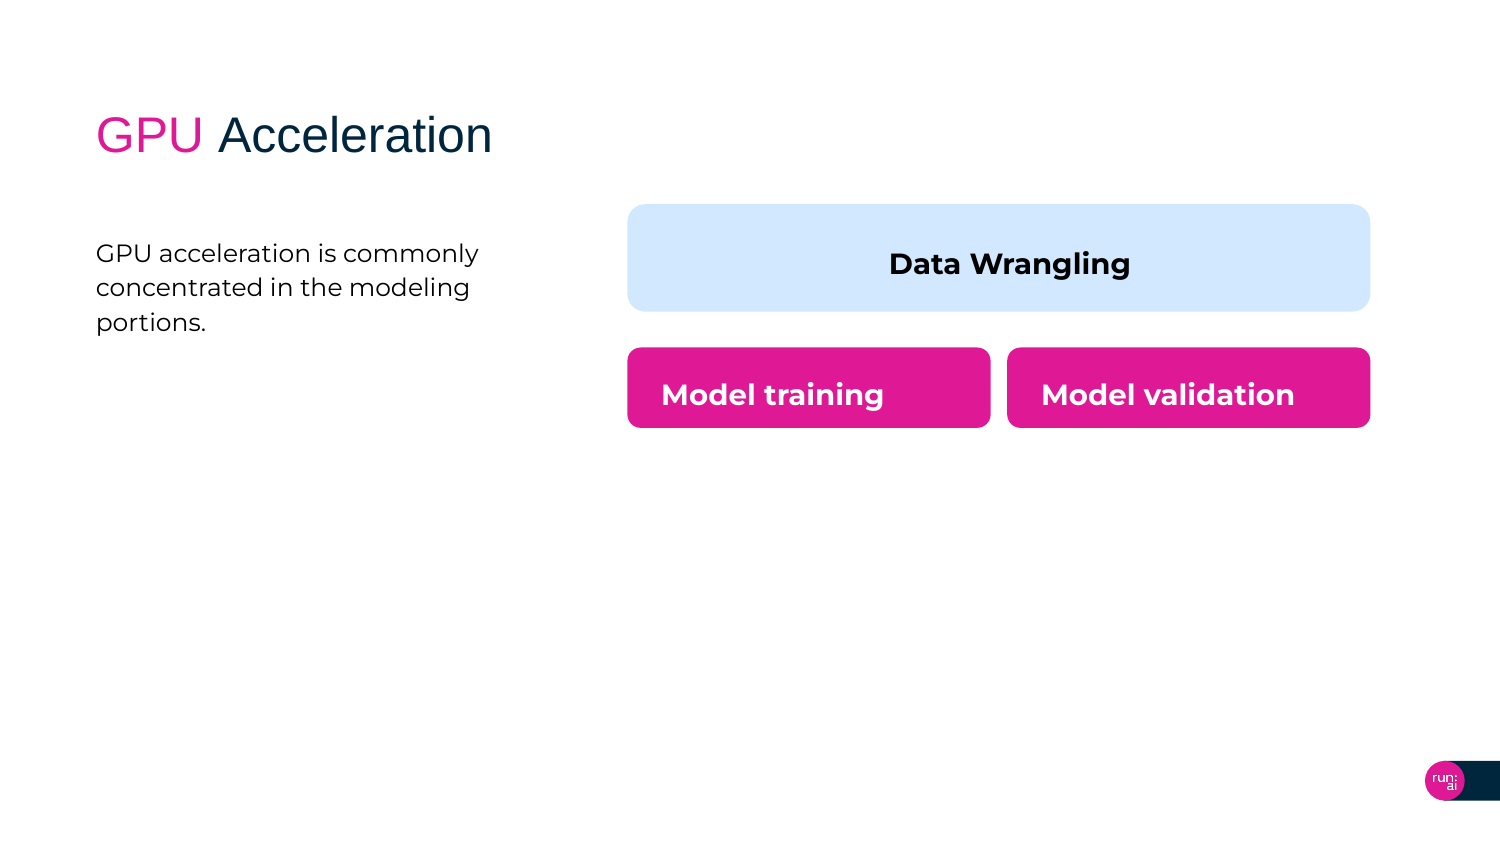

# GPU Acceleration

Data Wrangling
GPU acceleration is commonly concentrated in the modeling portions.

Model training
Model validation